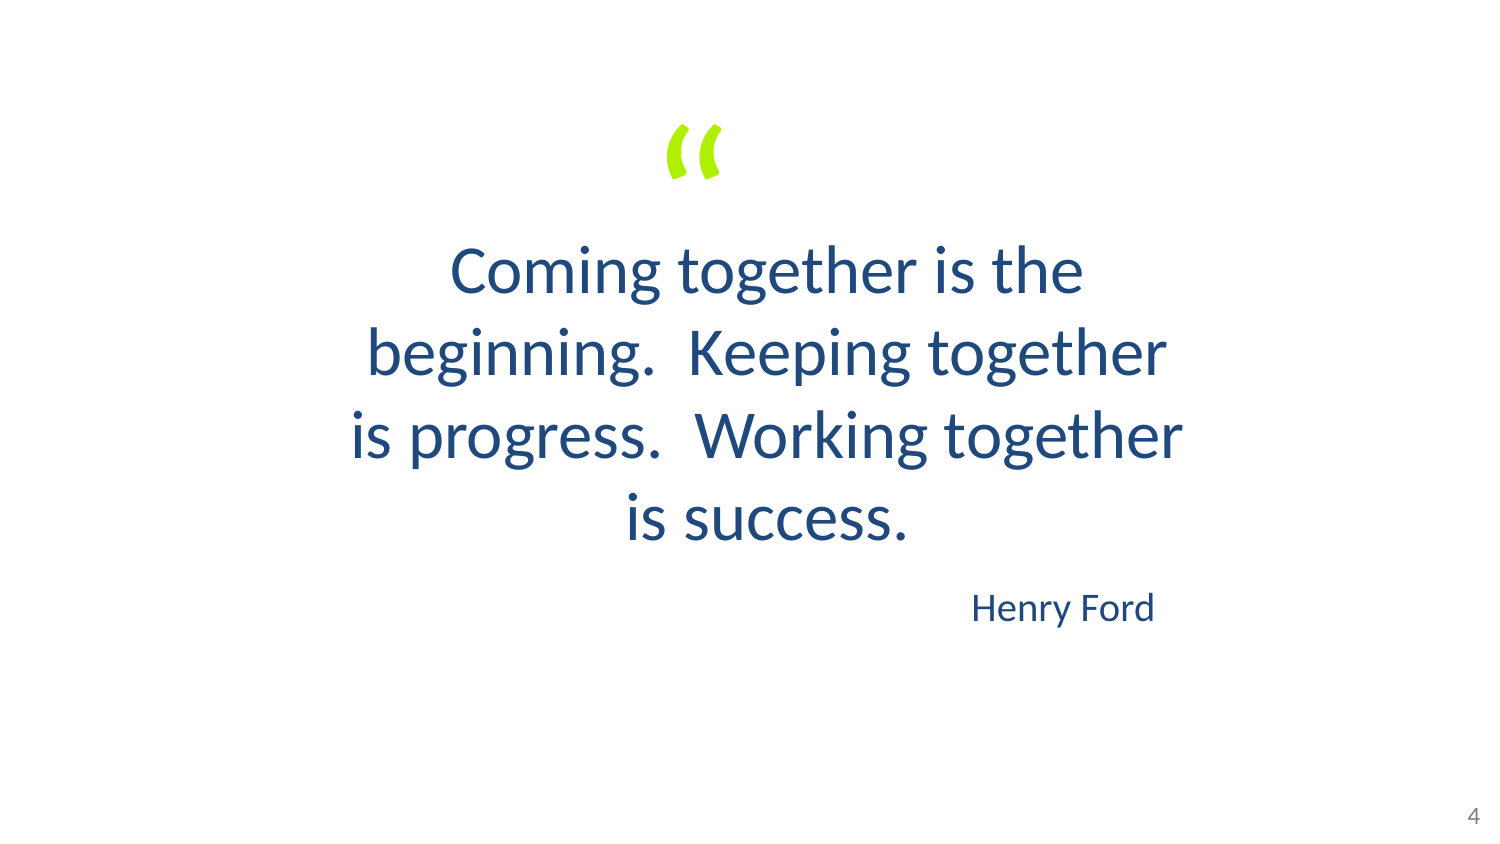

Quote
“
Coming together is the beginning.  Keeping together is progress.  Working together is success.
Henry Ford